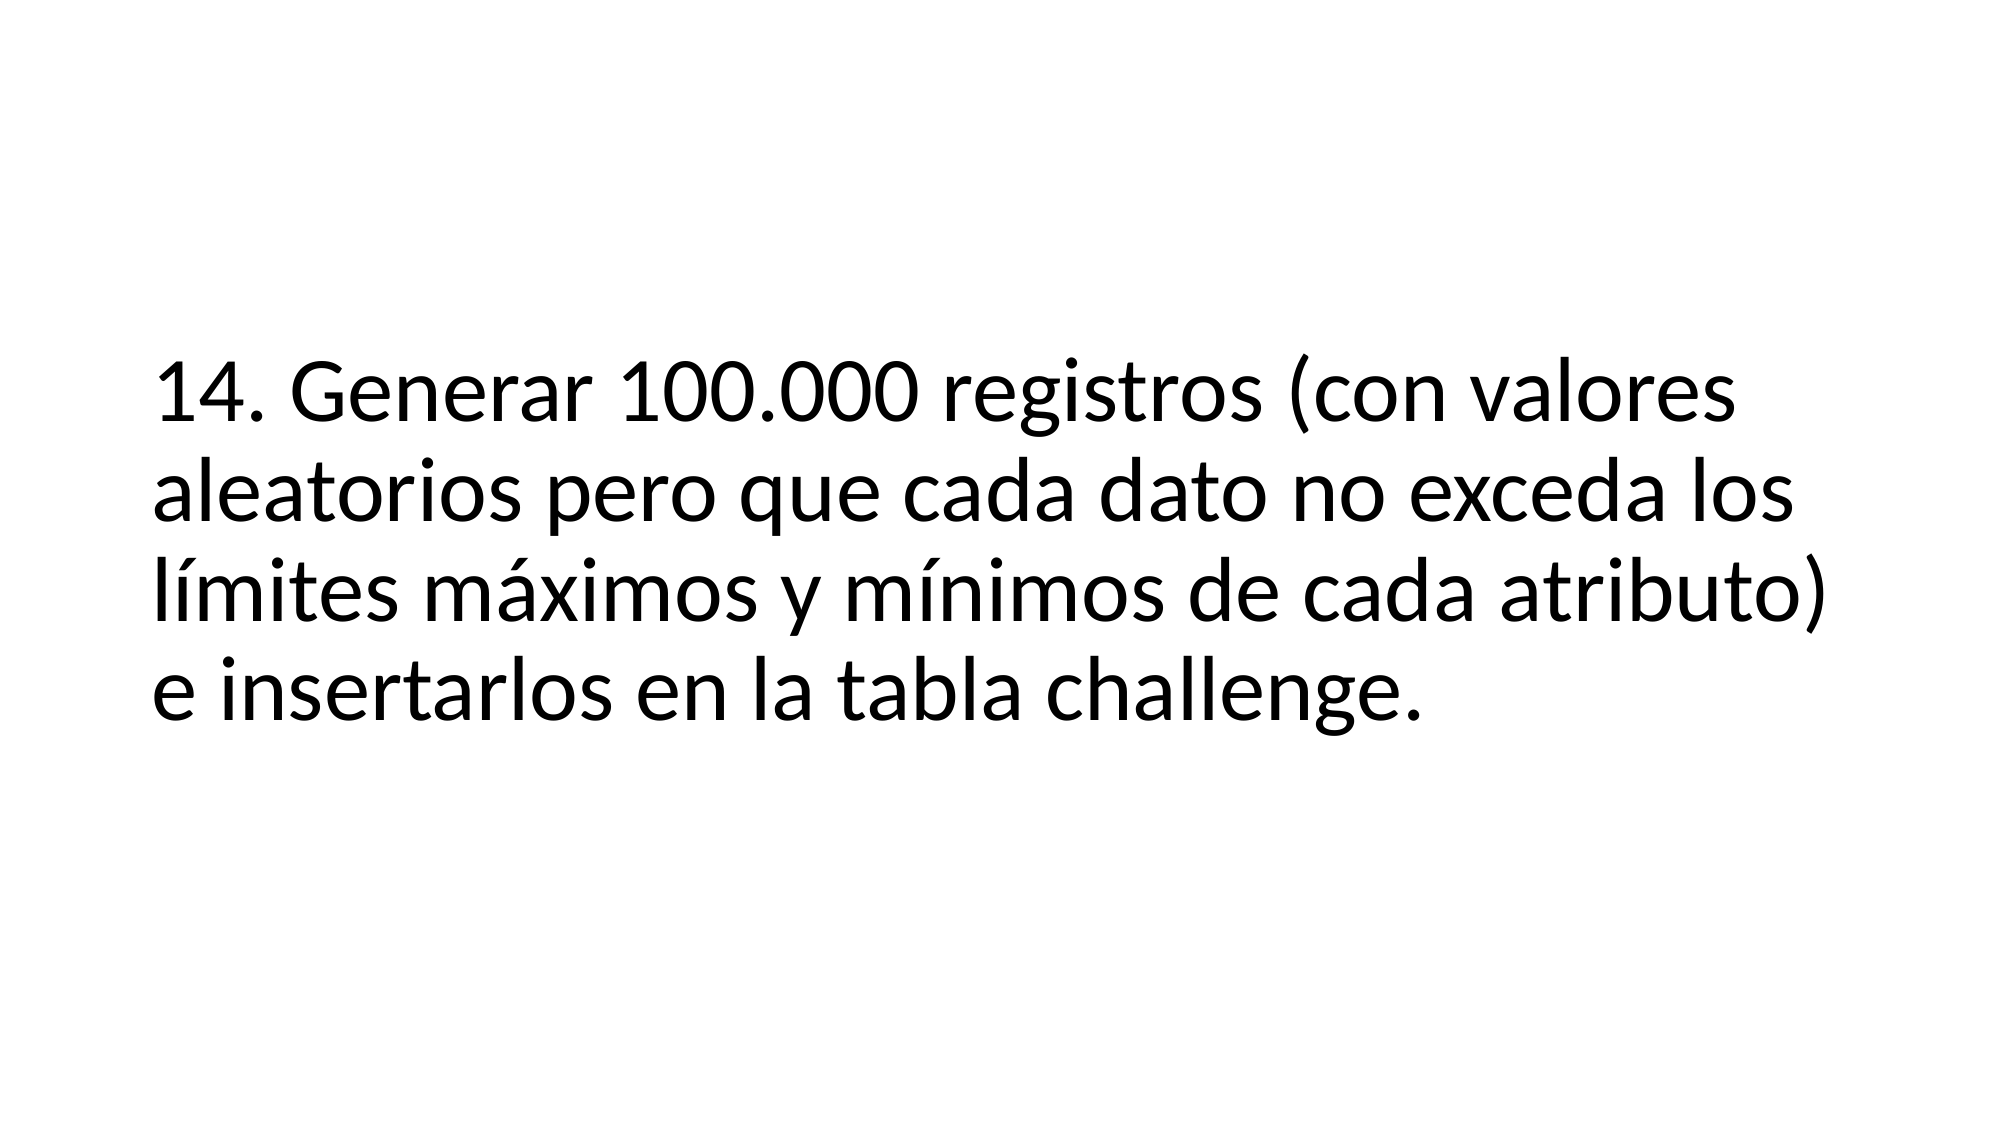

# 14. Generar 100.000 registros (con valores aleatorios pero que cada dato no exceda los límites máximos y mínimos de cada atributo) e insertarlos en la tabla challenge.